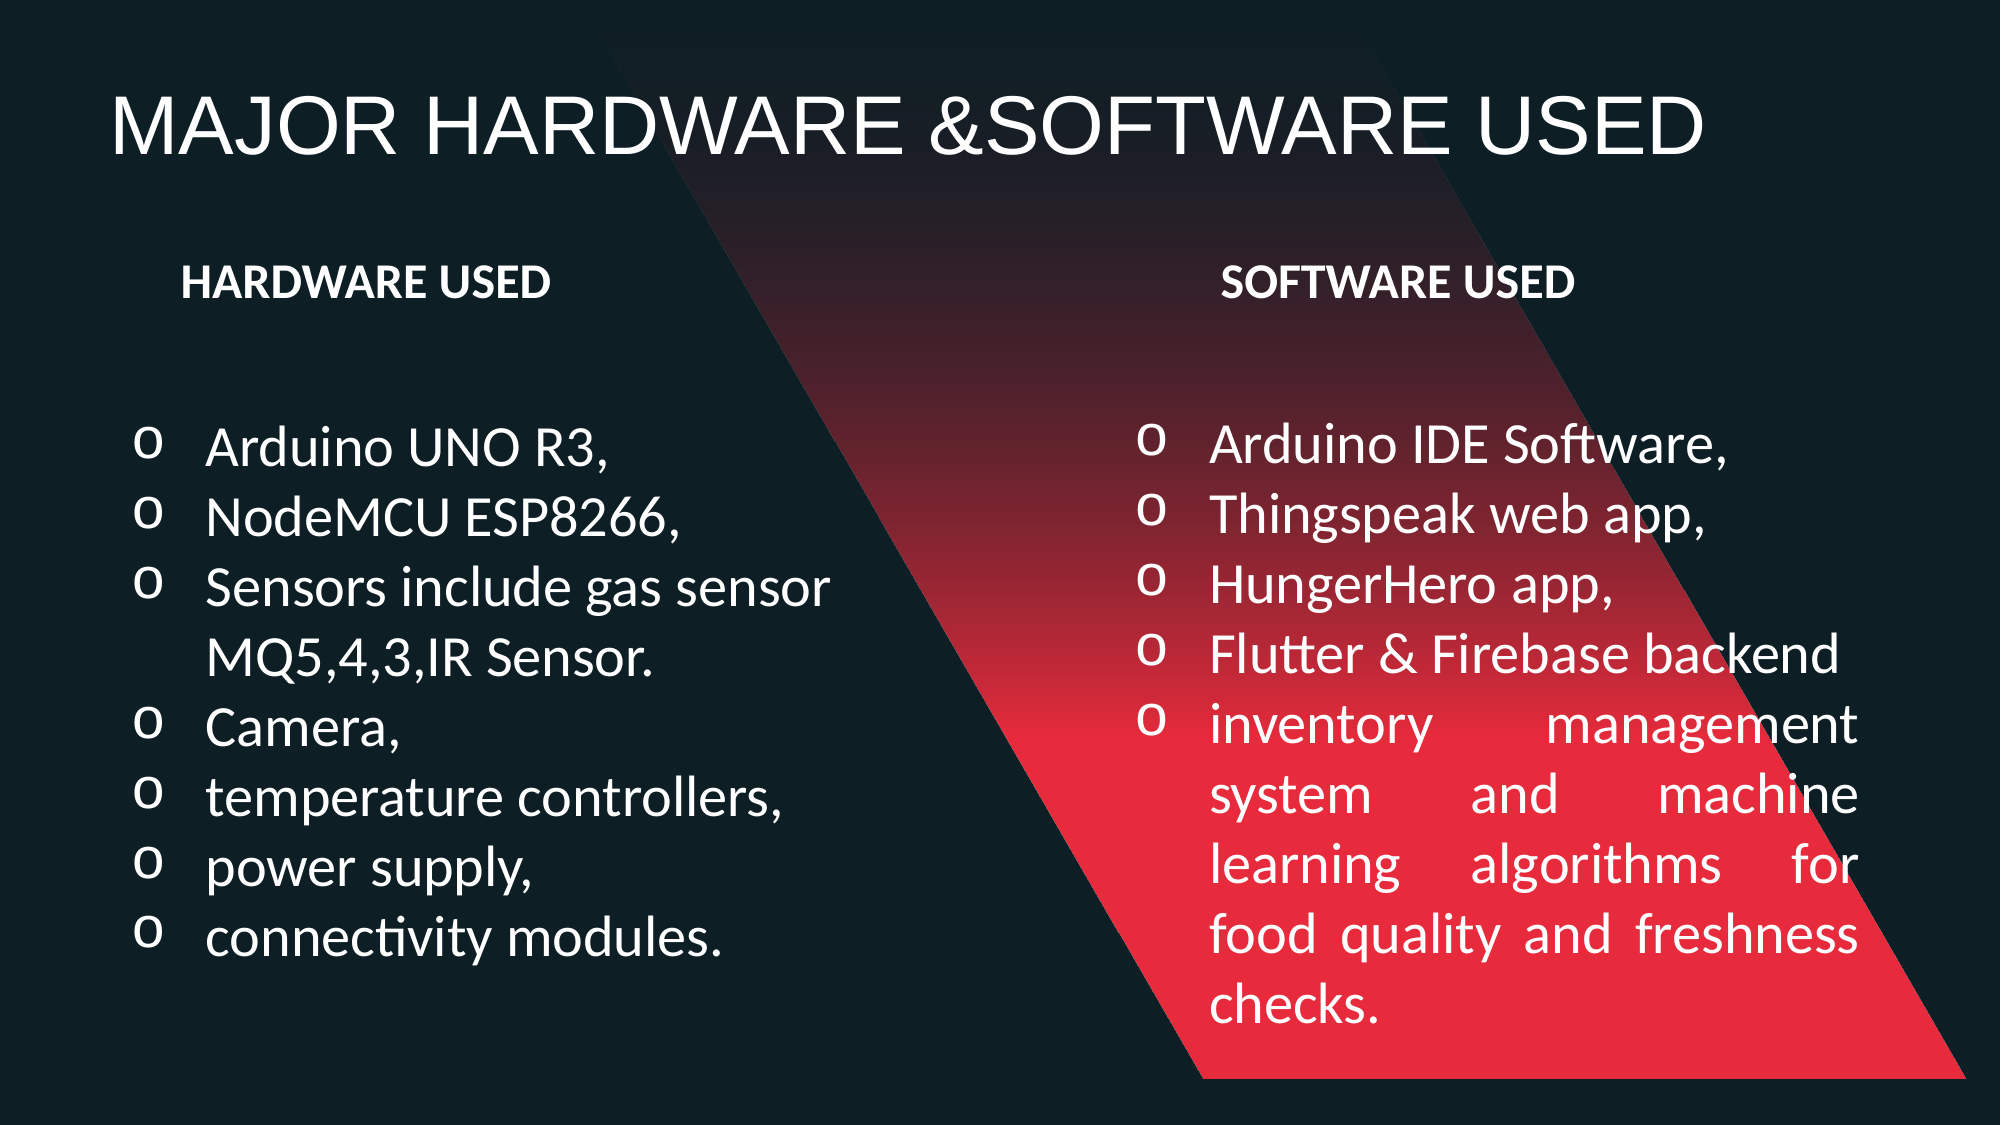

MAJOR HARDWARE &SOFTWARE USED
HARDWARE USED
SOFTWARE USED
Arduino IDE Software,
Thingspeak web app,
HungerHero app,
Flutter & Firebase backend
inventory management system and machine learning algorithms for food quality and freshness checks.
Arduino UNO R3,
NodeMCU ESP8266,
Sensors include gas sensor MQ5,4,3,IR Sensor.
Camera,
temperature controllers,
power supply,
connectivity modules.